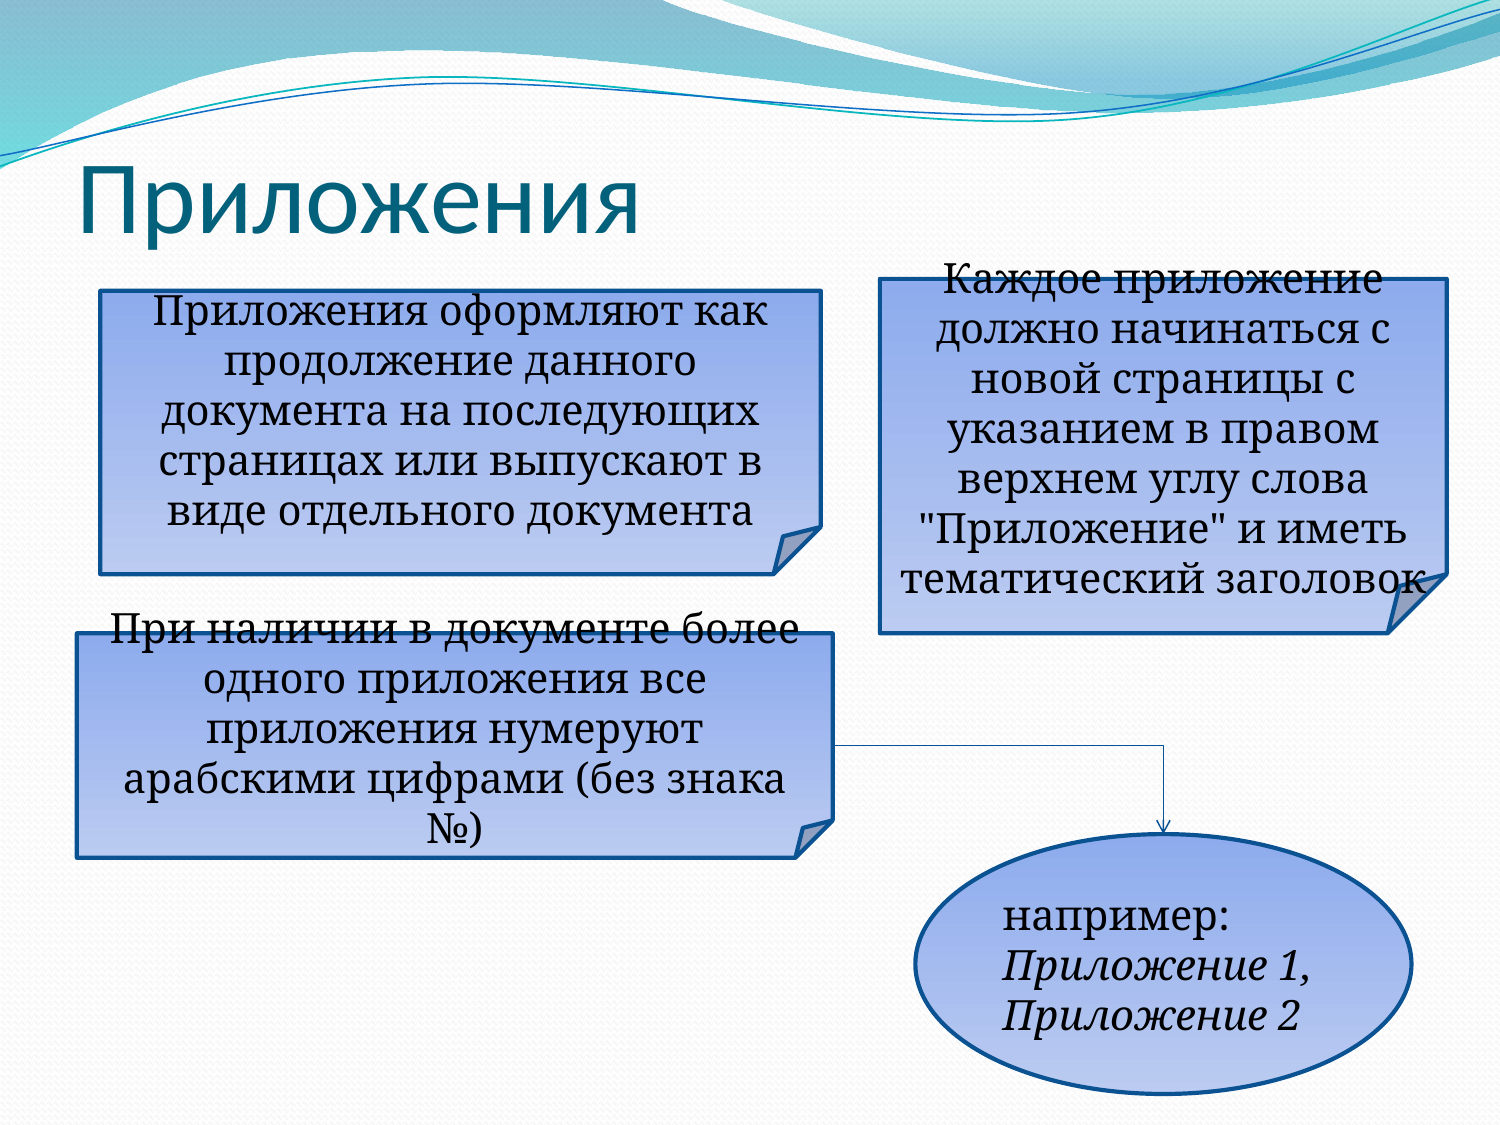

# Приложения
Каждое приложение должно начинаться с новой страницы с указанием в правом верхнем углу слова "Приложение" и иметь тематический заголовок
Приложения оформляют как продолжение данного документа на последующих страницах или выпускают в виде отдельного документа
При наличии в документе более одного приложения все приложения нумеруют арабскими цифрами (без знака №)
например:
Приложение 1, Приложение 2